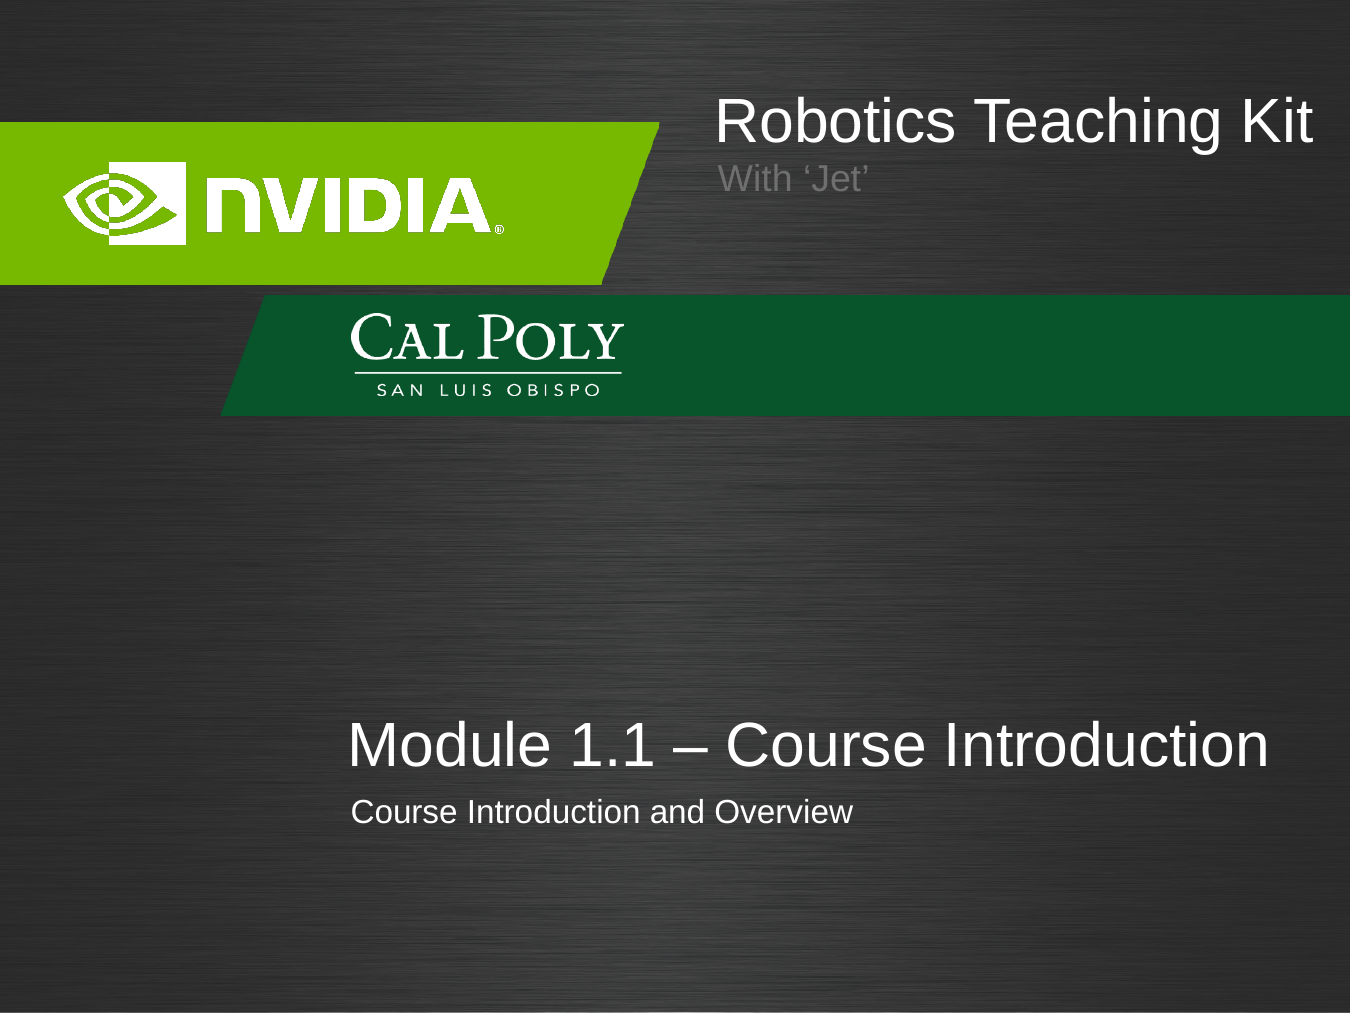

# ​Module 1.1 – Course Introduction
Course Introduction and Overview